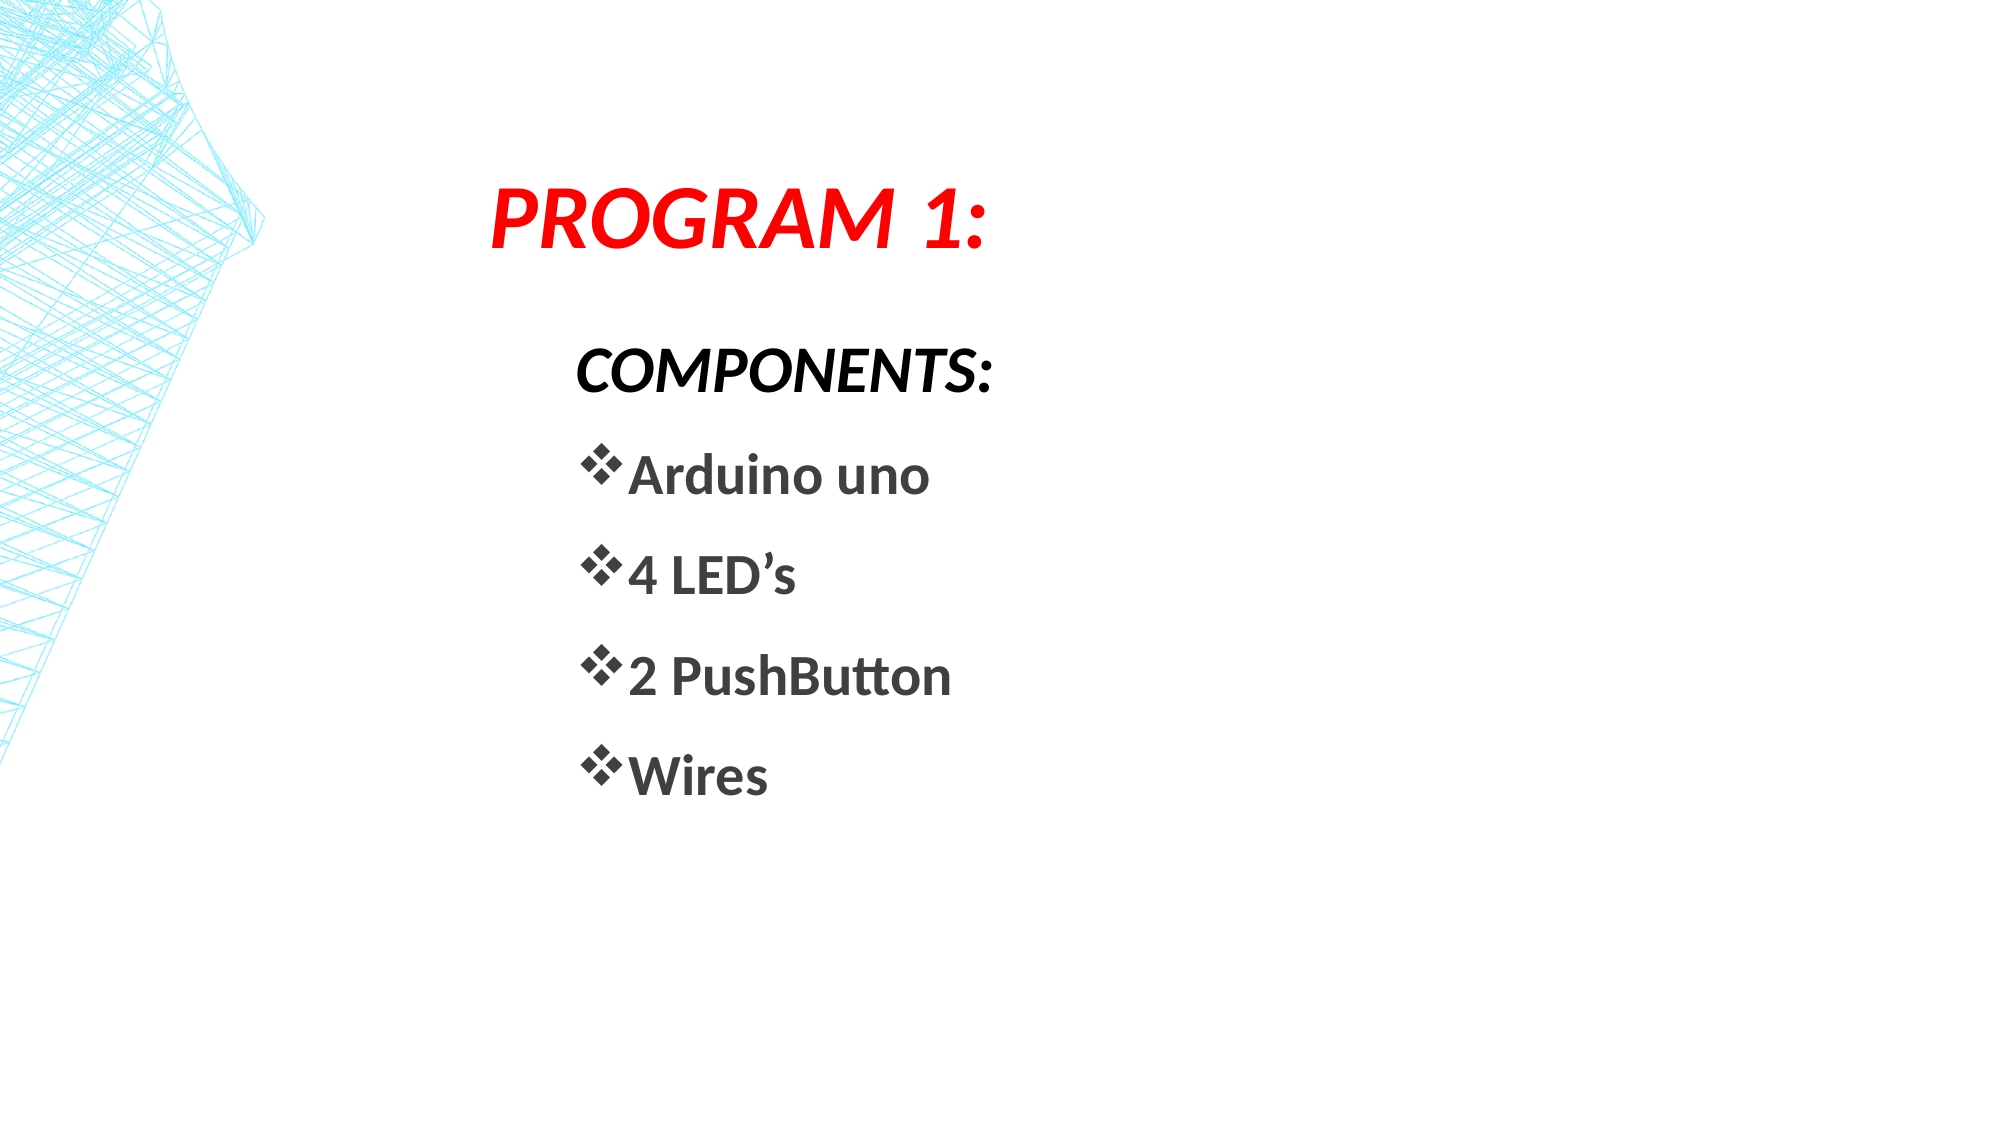

# PROGRAM 1:
COMPONENTS:
Arduino uno
4 LED’s
2 PushButton
Wires